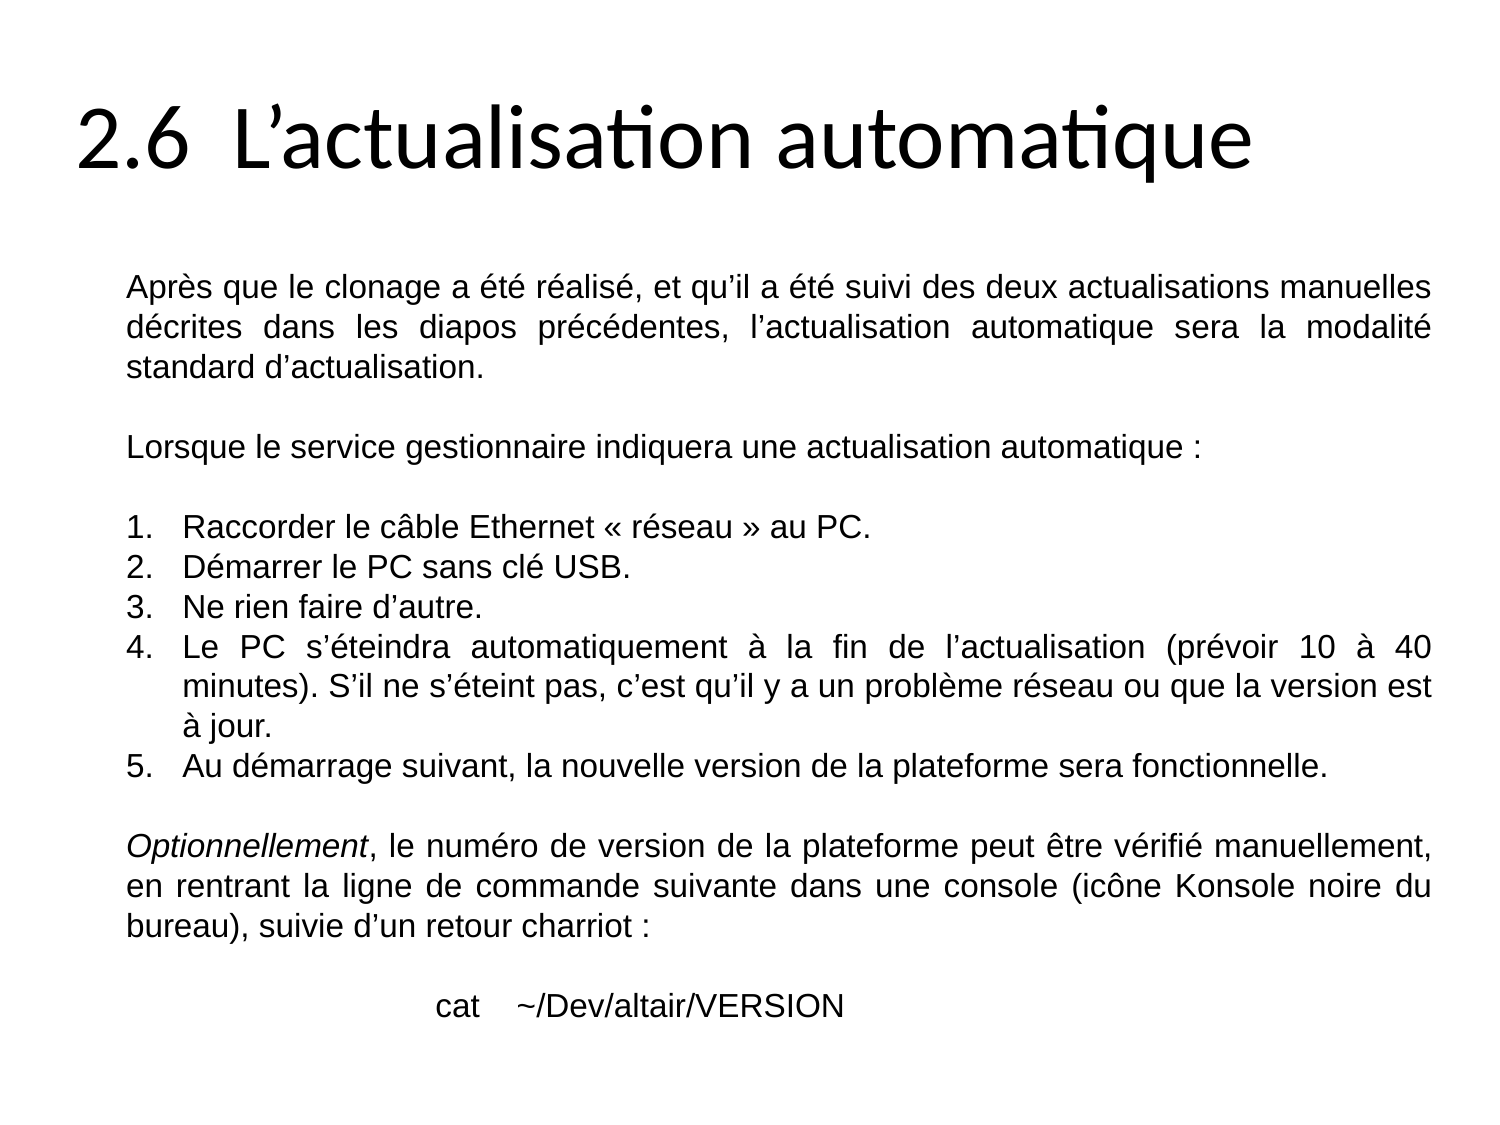

# 2.6  L’actualisation automatique

Après que le clonage a été réalisé, et qu’il a été suivi des deux actualisations manuelles décrites dans les diapos précédentes, l’actualisation automatique sera la modalité standard d’actualisation.

Lorsque le service gestionnaire indiquera une actualisation automatique :

Raccorder le câble Ethernet « réseau » au PC.
Démarrer le PC sans clé USB.
Ne rien faire d’autre.
Le PC s’éteindra automatiquement à la fin de l’actualisation (prévoir 10 à 40 minutes). S’il ne s’éteint pas, c’est qu’il y a un problème réseau ou que la version est à jour.
Au démarrage suivant, la nouvelle version de la plateforme sera fonctionnelle.

Optionnellement, le numéro de version de la plateforme peut être vérifié manuellement, en rentrant la ligne de commande suivante dans une console (icône Konsole noire du bureau), suivie d’un retour charriot :

		 cat    ~/Dev/altair/VERSION